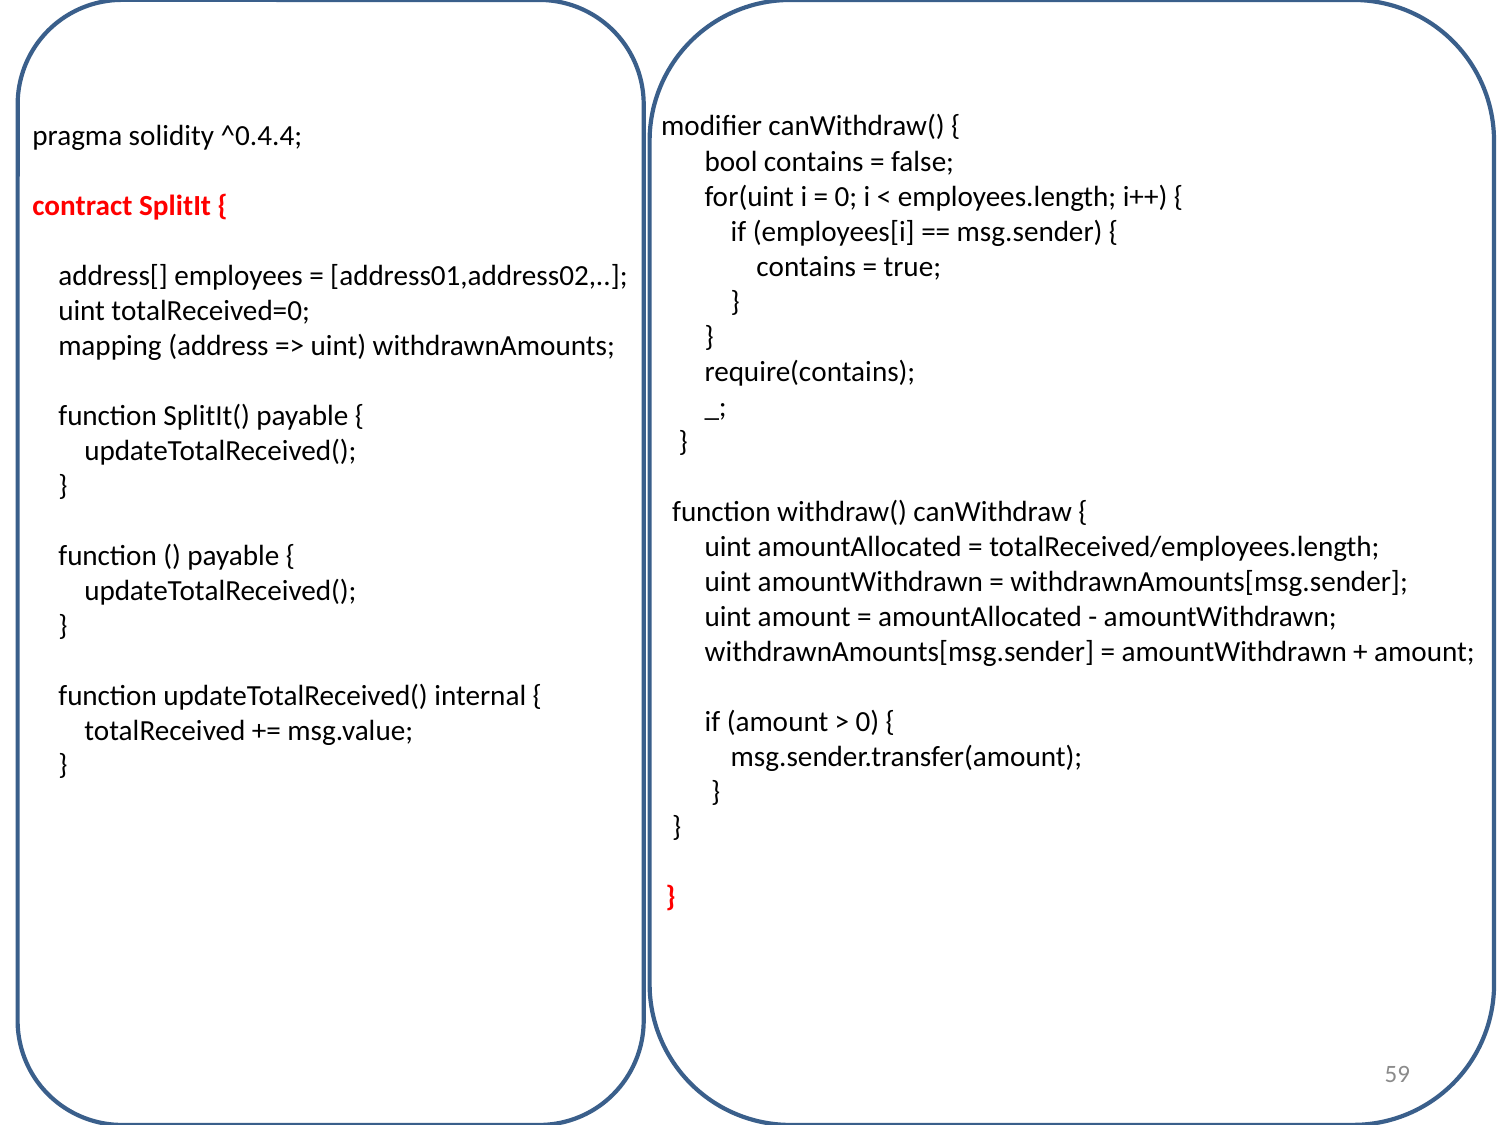

modifier canWithdraw() {
        bool contains = false;
        for(uint i = 0; i < employees.length; i++) {
            if (employees[i] == msg.sender) {
                contains = true;
            }
        }
        require(contains);
        _;
    }

   function withdraw() canWithdraw {
        uint amountAllocated = totalReceived/employees.length;
        uint amountWithdrawn = withdrawnAmounts[msg.sender];
        uint amount = amountAllocated - amountWithdrawn;
        withdrawnAmounts[msg.sender] = amountWithdrawn + amount;

        if (amount > 0) {
            msg.sender.transfer(amount);
         }
   }

  }
pragma solidity ^0.4.4;

contract SplitIt {

    address[] employees = [address01,address02,..];
    uint totalReceived=0;
    mapping (address => uint) withdrawnAmounts;

    function SplitIt() payable {
        updateTotalReceived();
    }

    function () payable {
        updateTotalReceived();
    }

    function updateTotalReceived() internal {
        totalReceived += msg.value;
    }

59